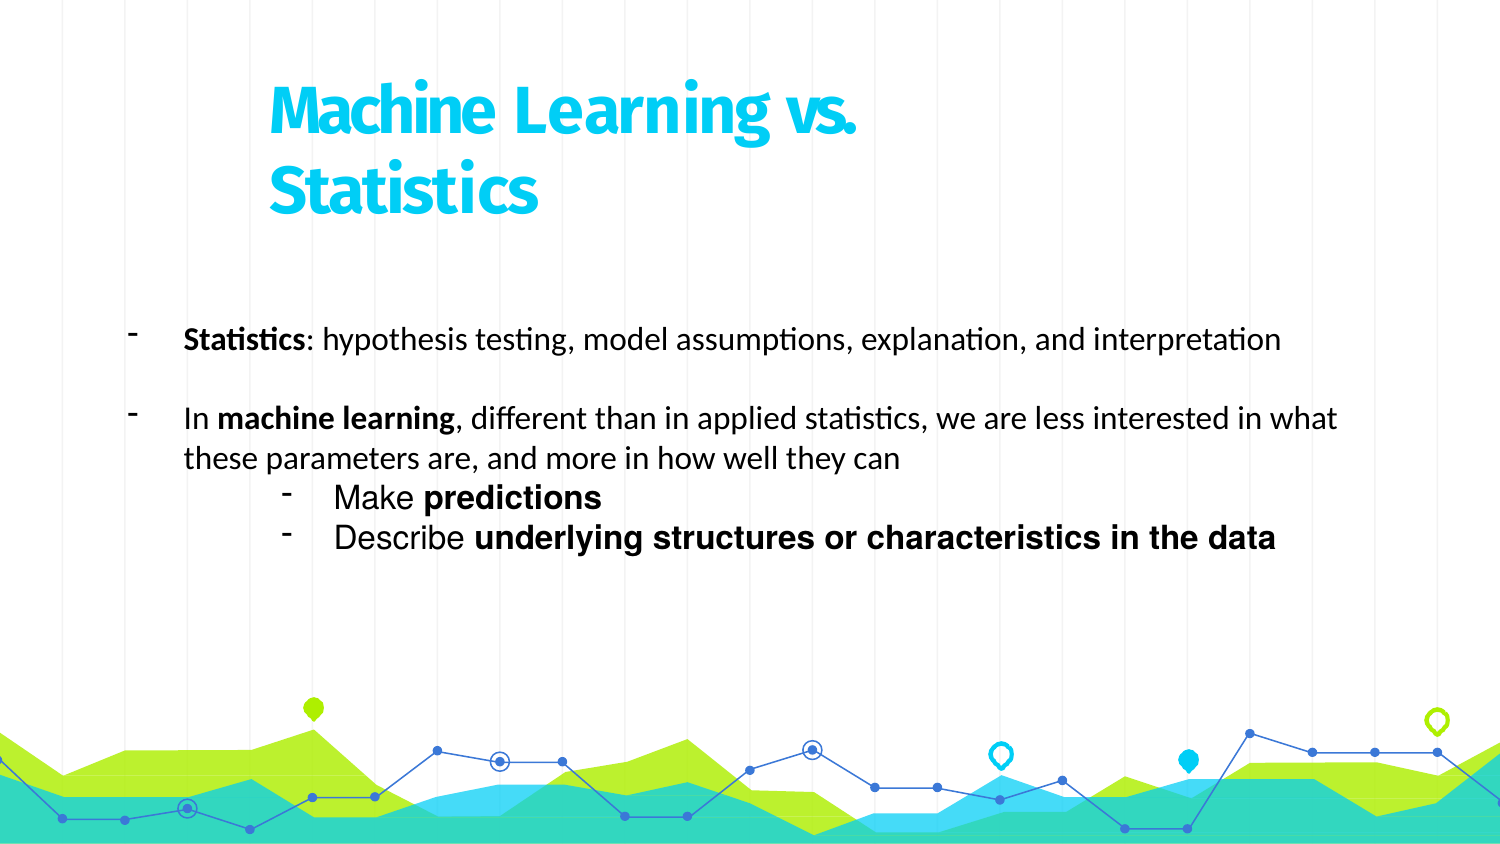

# Machine Learning vs. Statistics
Statistics: hypothesis testing, model assumptions, explanation, and interpretation

In machine learning, different than in applied statistics, we are less interested in what these parameters are, and more in how well they can
Make predictions
Describe underlying structures or characteristics in the data